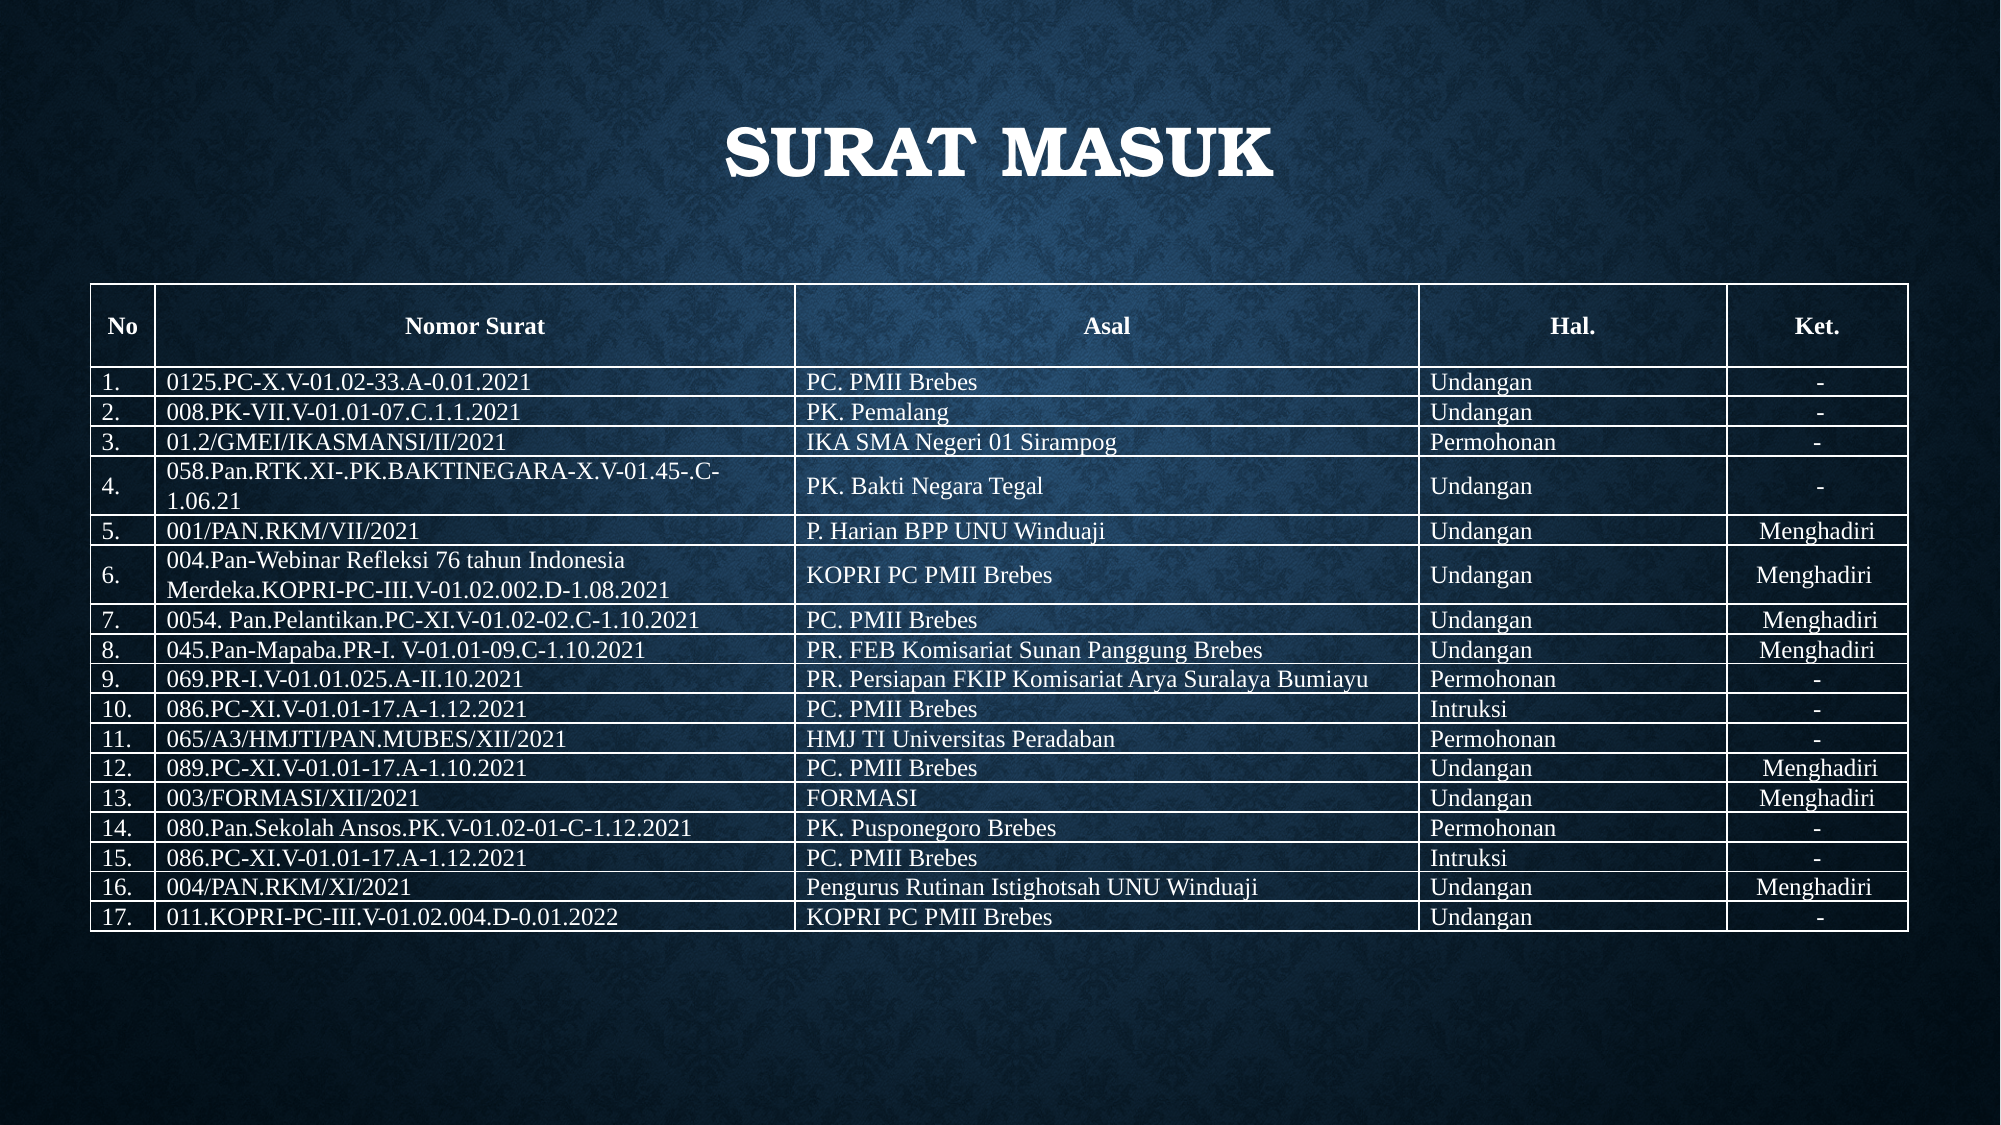

# Surat Masuk
| No | Nomor Surat | Asal | Hal. | Ket. |
| --- | --- | --- | --- | --- |
| 1. | 0125.PC-X.V-01.02-33.A-0.01.2021 | PC. PMII Brebes | Undangan | - |
| 2. | 008.PK-VII.V-01.01-07.C.1.1.2021 | PK. Pemalang | Undangan | - |
| 3. | 01.2/GMEI/IKASMANSI/II/2021 | IKA SMA Negeri 01 Sirampog | Permohonan | - |
| 4. | 058.Pan.RTK.XI-.PK.BAKTINEGARA-X.V-01.45-.C-1.06.21 | PK. Bakti Negara Tegal | Undangan | - |
| 5. | 001/PAN.RKM/VII/2021 | P. Harian BPP UNU Winduaji | Undangan | Menghadiri |
| 6. | 004.Pan-Webinar Refleksi 76 tahun Indonesia Merdeka.KOPRI-PC-III.V-01.02.002.D-1.08.2021 | KOPRI PC PMII Brebes | Undangan | Menghadiri |
| 7. | 0054. Pan.Pelantikan.PC-XI.V-01.02-02.C-1.10.2021 | PC. PMII Brebes | Undangan | Menghadiri |
| 8. | 045.Pan-Mapaba.PR-I. V-01.01-09.C-1.10.2021 | PR. FEB Komisariat Sunan Panggung Brebes | Undangan | Menghadiri |
| 9. | 069.PR-I.V-01.01.025.A-II.10.2021 | PR. Persiapan FKIP Komisariat Arya Suralaya Bumiayu | Permohonan | - |
| 10. | 086.PC-XI.V-01.01-17.A-1.12.2021 | PC. PMII Brebes | Intruksi | - |
| 11. | 065/A3/HMJTI/PAN.MUBES/XII/2021 | HMJ TI Universitas Peradaban | Permohonan | - |
| 12. | 089.PC-XI.V-01.01-17.A-1.10.2021 | PC. PMII Brebes | Undangan | Menghadiri |
| 13. | 003/FORMASI/XII/2021 | FORMASI | Undangan | Menghadiri |
| 14. | 080.Pan.Sekolah Ansos.PK.V-01.02-01-C-1.12.2021 | PK. Pusponegoro Brebes | Permohonan | - |
| 15. | 086.PC-XI.V-01.01-17.A-1.12.2021 | PC. PMII Brebes | Intruksi | - |
| 16. | 004/PAN.RKM/XI/2021 | Pengurus Rutinan Istighotsah UNU Winduaji | Undangan | Menghadiri |
| 17. | 011.KOPRI-PC-III.V-01.02.004.D-0.01.2022 | KOPRI PC PMII Brebes | Undangan | - |